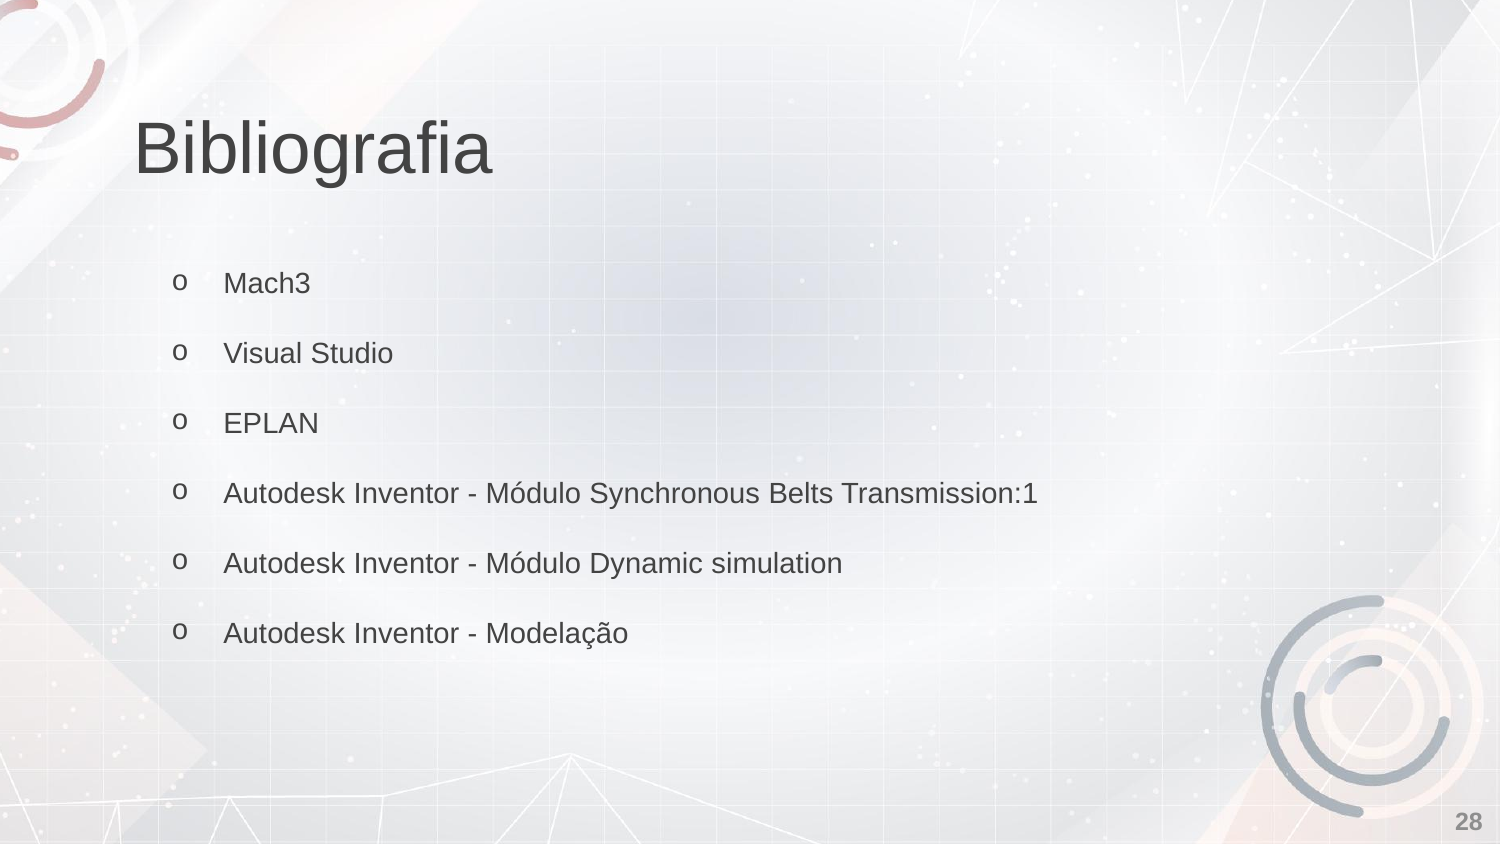

# Bibliografia
Mach3

Visual Studio

EPLAN

Autodesk Inventor - Módulo Synchronous Belts Transmission:1

Autodesk Inventor - Módulo Dynamic simulation

Autodesk Inventor - Modelação
28